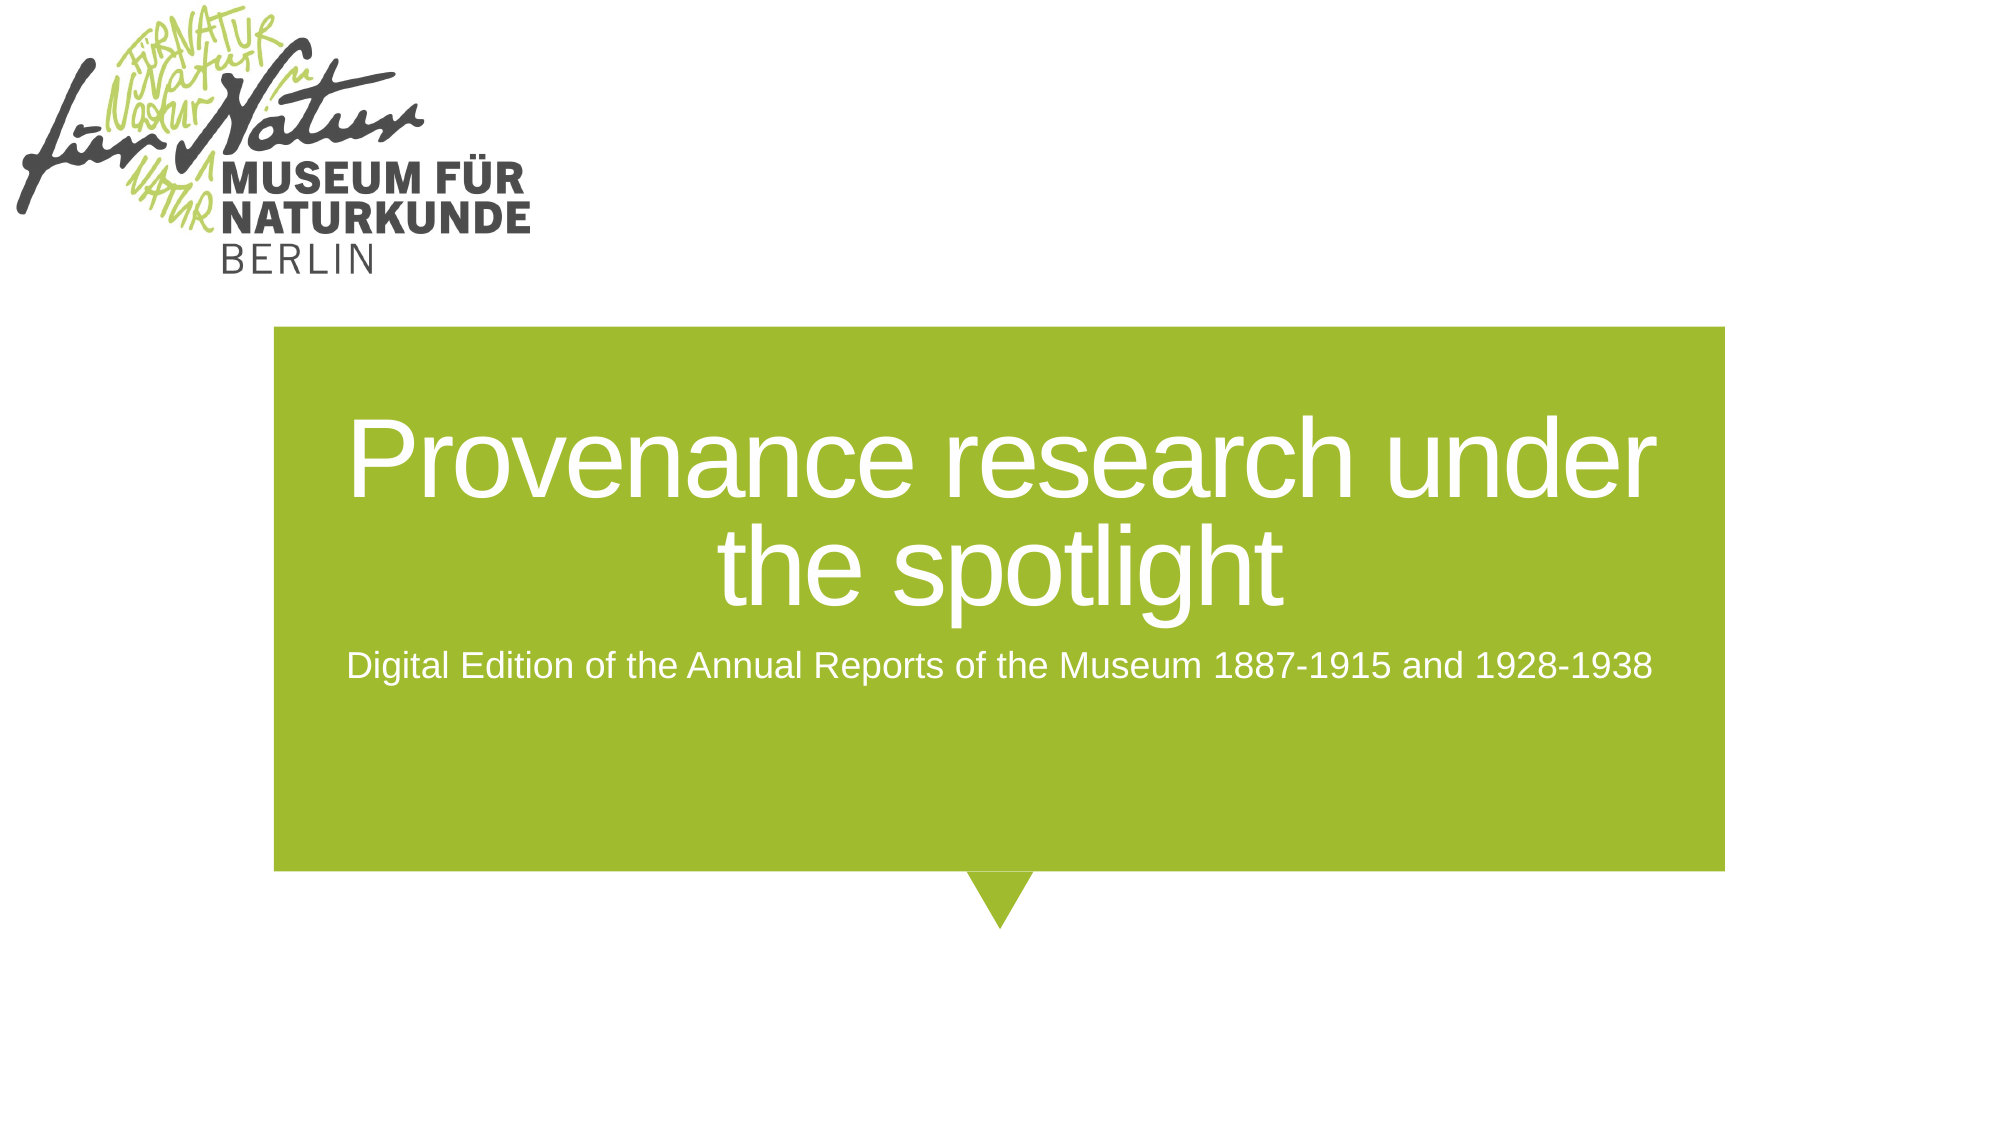

# Provenance research under the spotlight
Digital Edition of the Annual Reports of the Museum 1887-1915 and 1928-1938